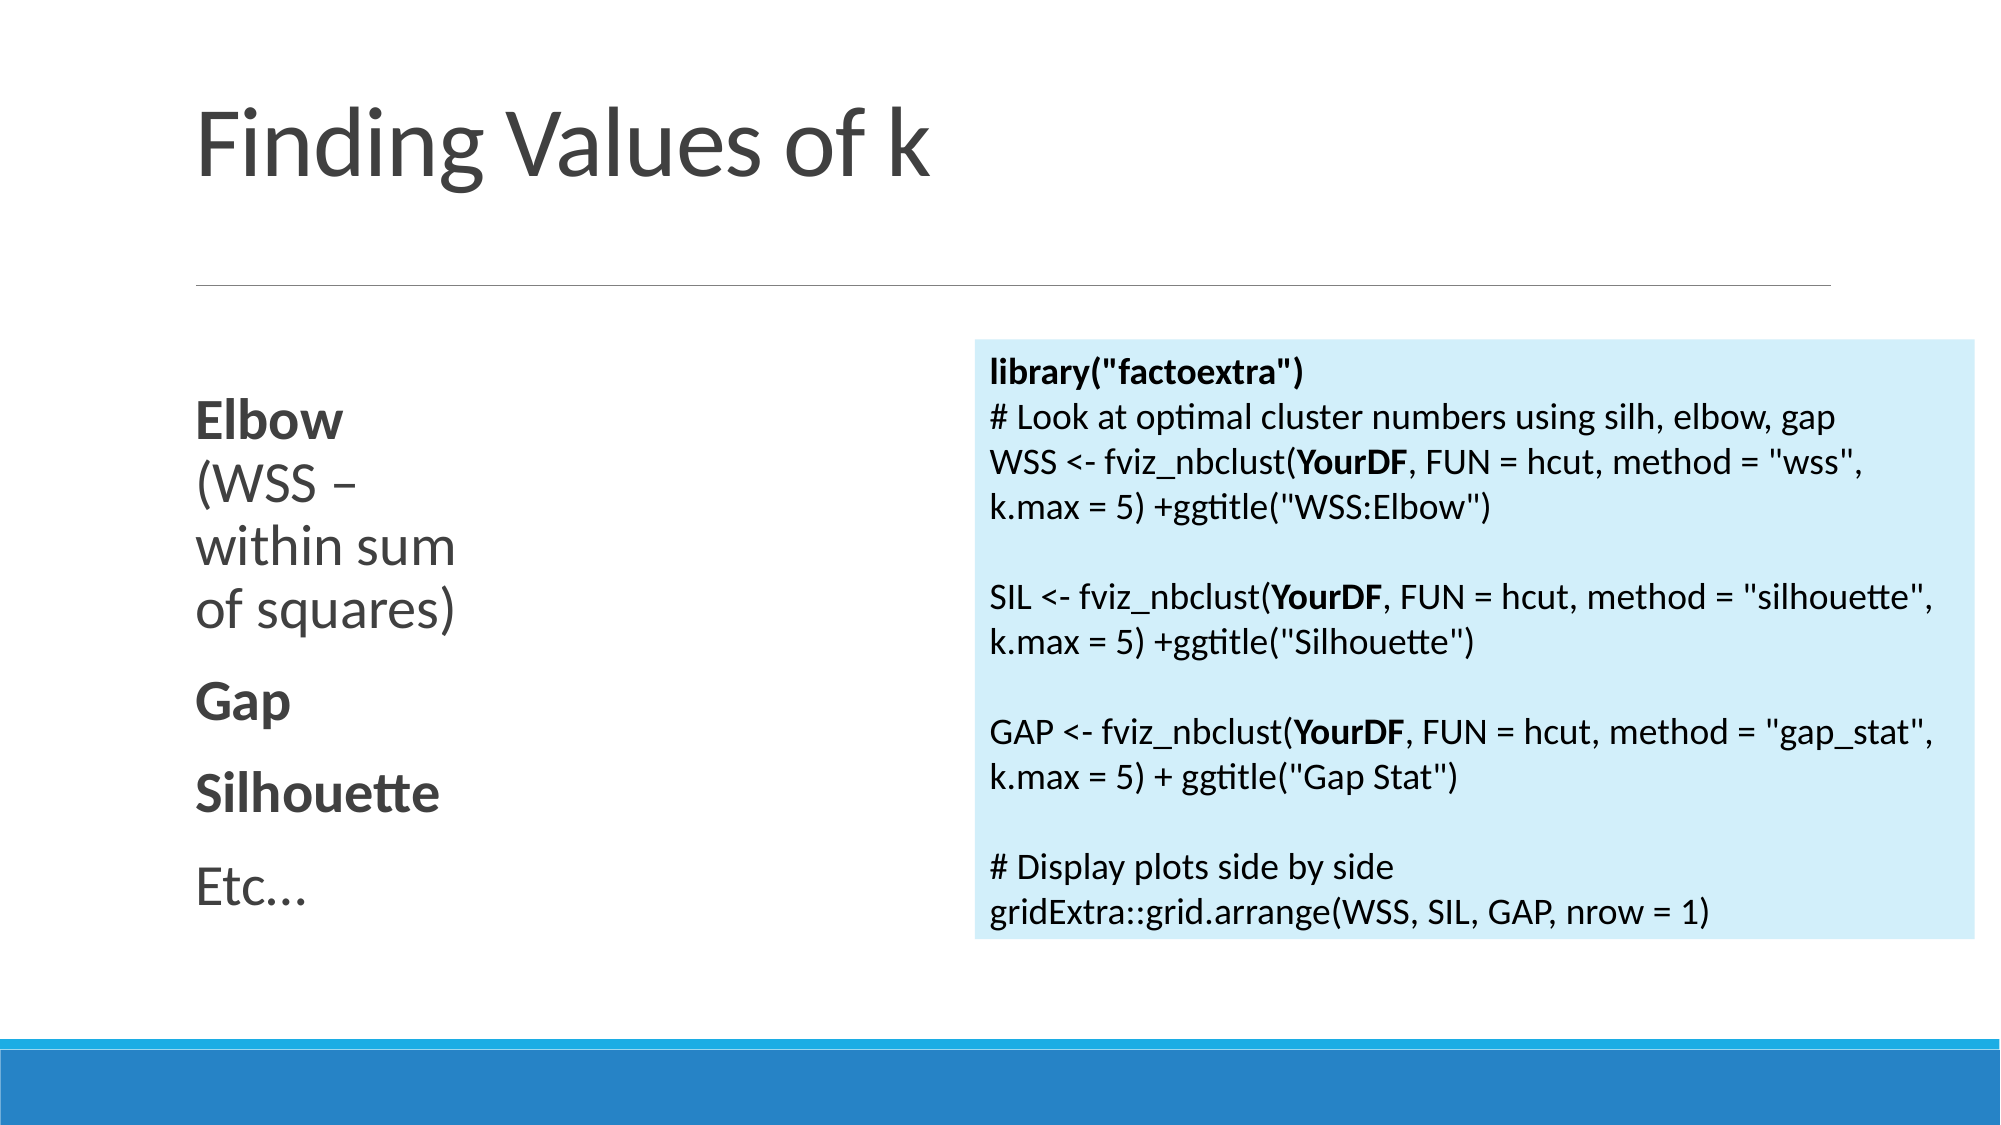

# Finding Values of k

Elbow (WSS – within sum of squares)
Gap
Silhouette
Etc…
library("factoextra")
# Look at optimal cluster numbers using silh, elbow, gap
WSS <- fviz_nbclust(YourDF, FUN = hcut, method = "wss", k.max = 5) +ggtitle("WSS:Elbow")

SIL <- fviz_nbclust(YourDF, FUN = hcut, method = "silhouette", k.max = 5) +ggtitle("Silhouette")

GAP <- fviz_nbclust(YourDF, FUN = hcut, method = "gap_stat", k.max = 5) + ggtitle("Gap Stat")

# Display plots side by side
gridExtra::grid.arrange(WSS, SIL, GAP, nrow = 1)